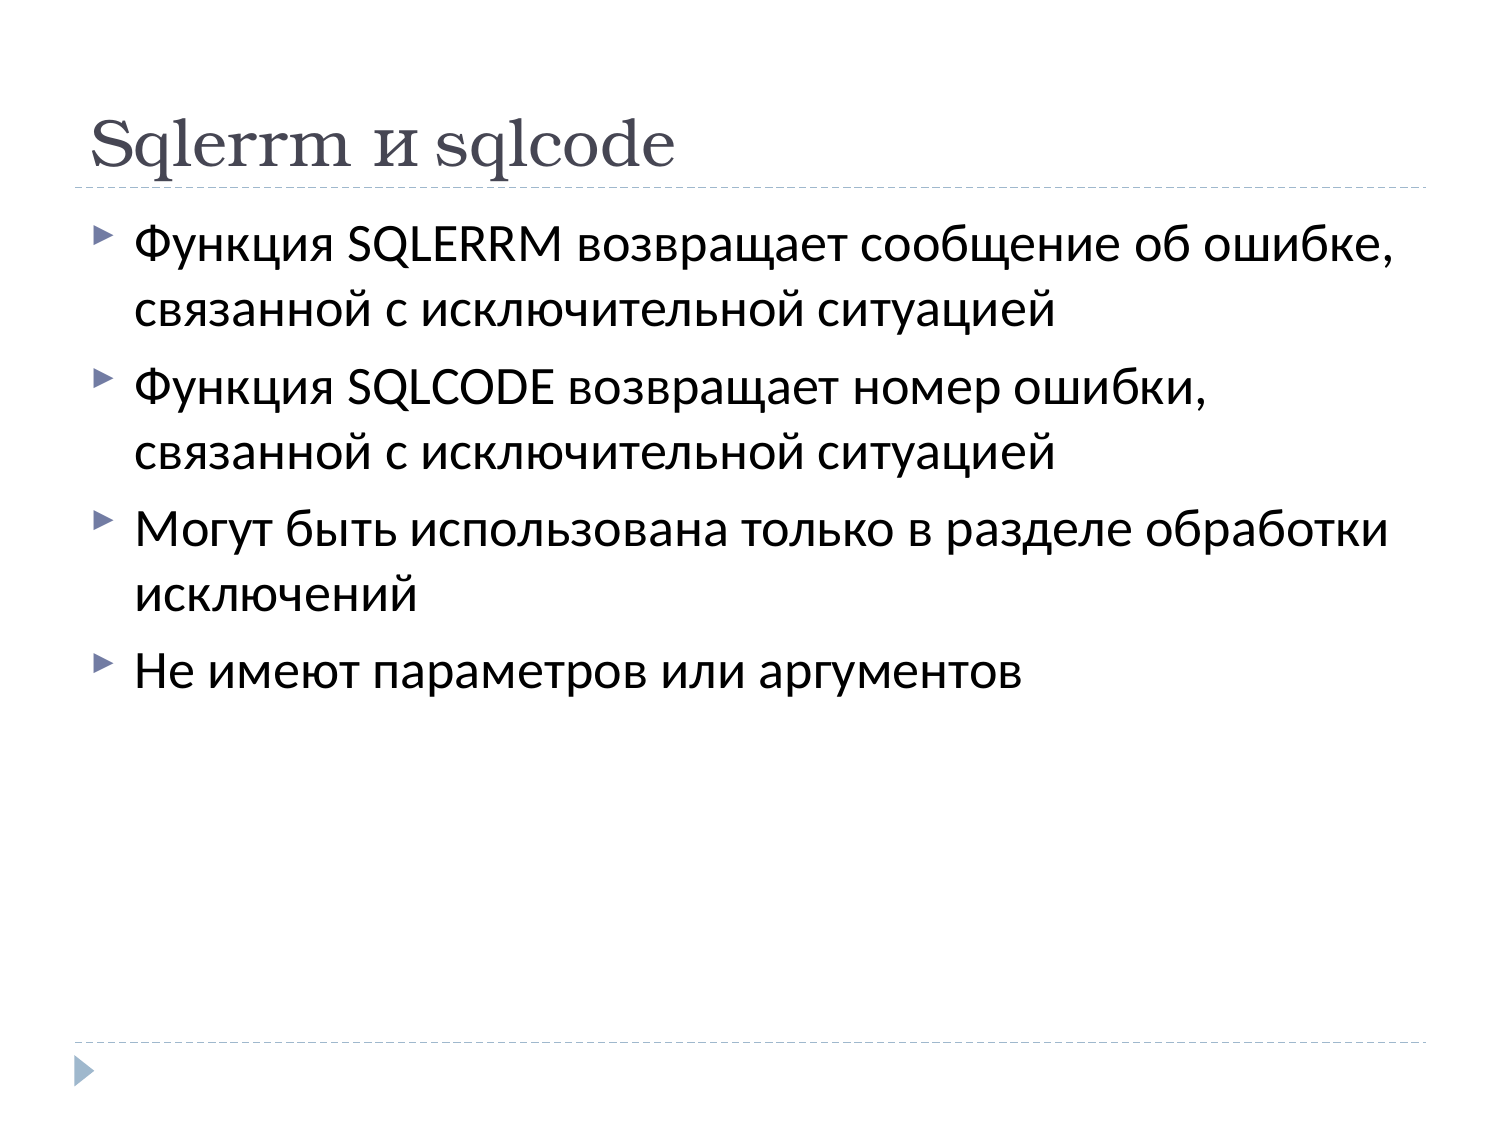

# Sqlerrm и sqlcode
Функция SQLERRM возвращает сообщение об ошибке, связанной с исключительной ситуацией
Функция SQLCODE возвращает номер ошибки, связанной с исключительной ситуацией
Могут быть использована только в разделе обработки исключений
Не имеют параметров или аргументов